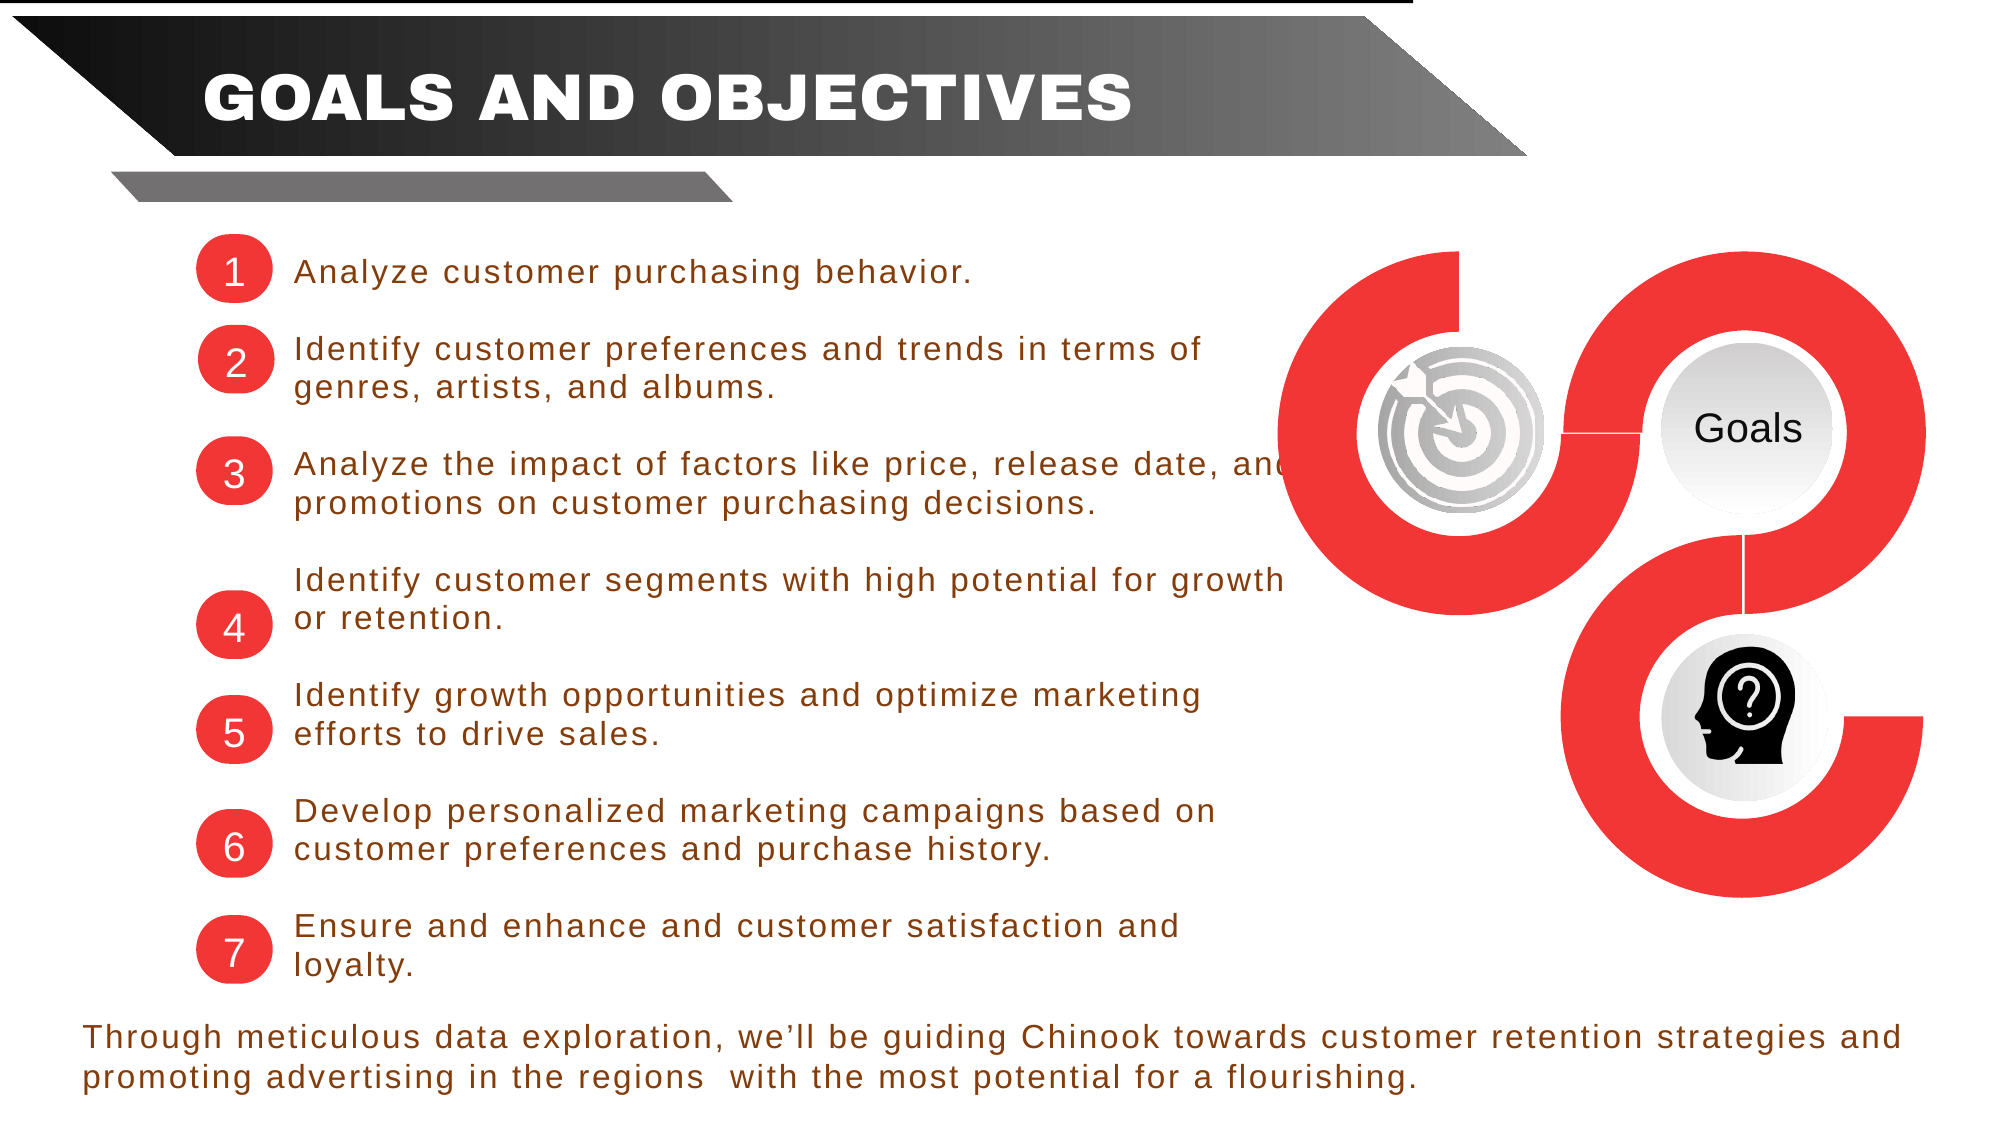

GOALS AND OBJECTIVES

1
Analyze customer purchasing behavior.

Identify customer preferences and trends in terms of genres, artists, and albums.

Analyze the impact of factors like price, release date, and promotions on customer purchasing decisions.

Identify customer segments with high potential for growth or retention.

Identify growth opportunities and optimize marketing efforts to drive sales.

Develop personalized marketing campaigns based on customer preferences and purchase history.

Ensure and enhance and customer satisfaction and loyalty.

2

Goals

3

4

5

6

7
Through meticulous data exploration, we’ll be guiding Chinook towards customer retention strategies and promoting advertising in the regions  with the most potential for a flourishing.